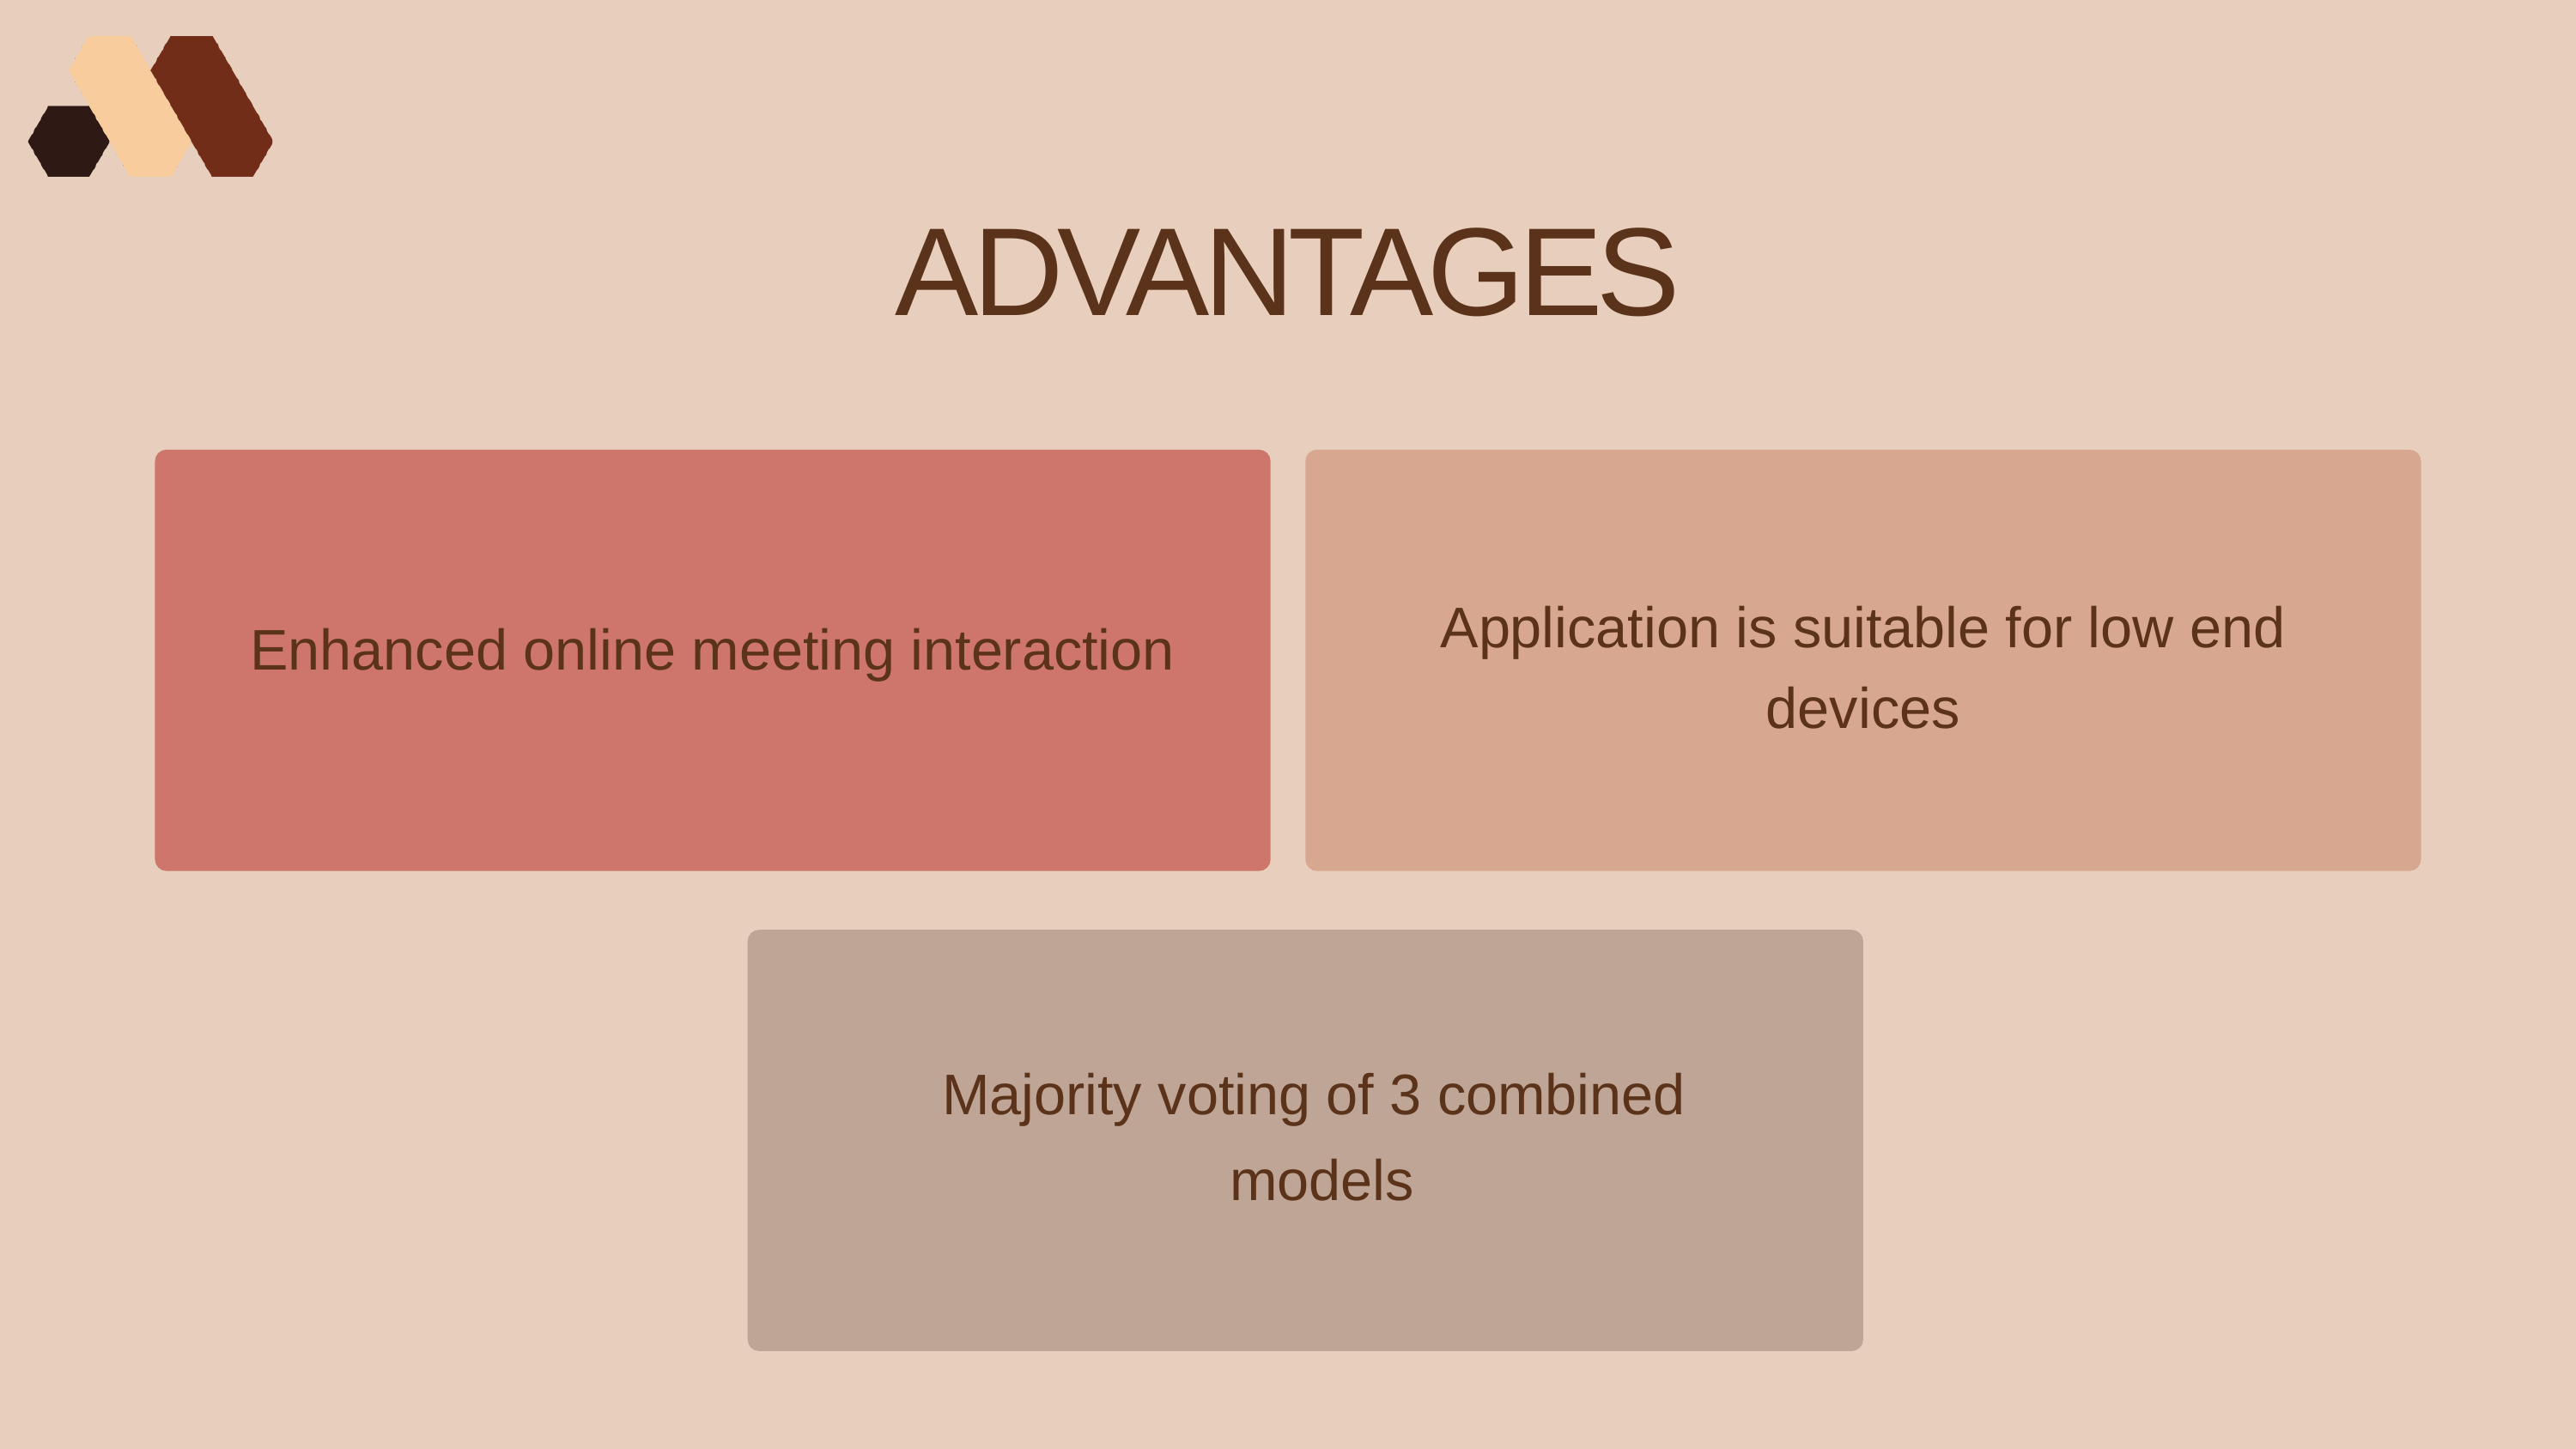

ADVANTAGES

Application is suitable for low end devices
Enhanced online meeting interaction

Majority voting of 3 combined
 models